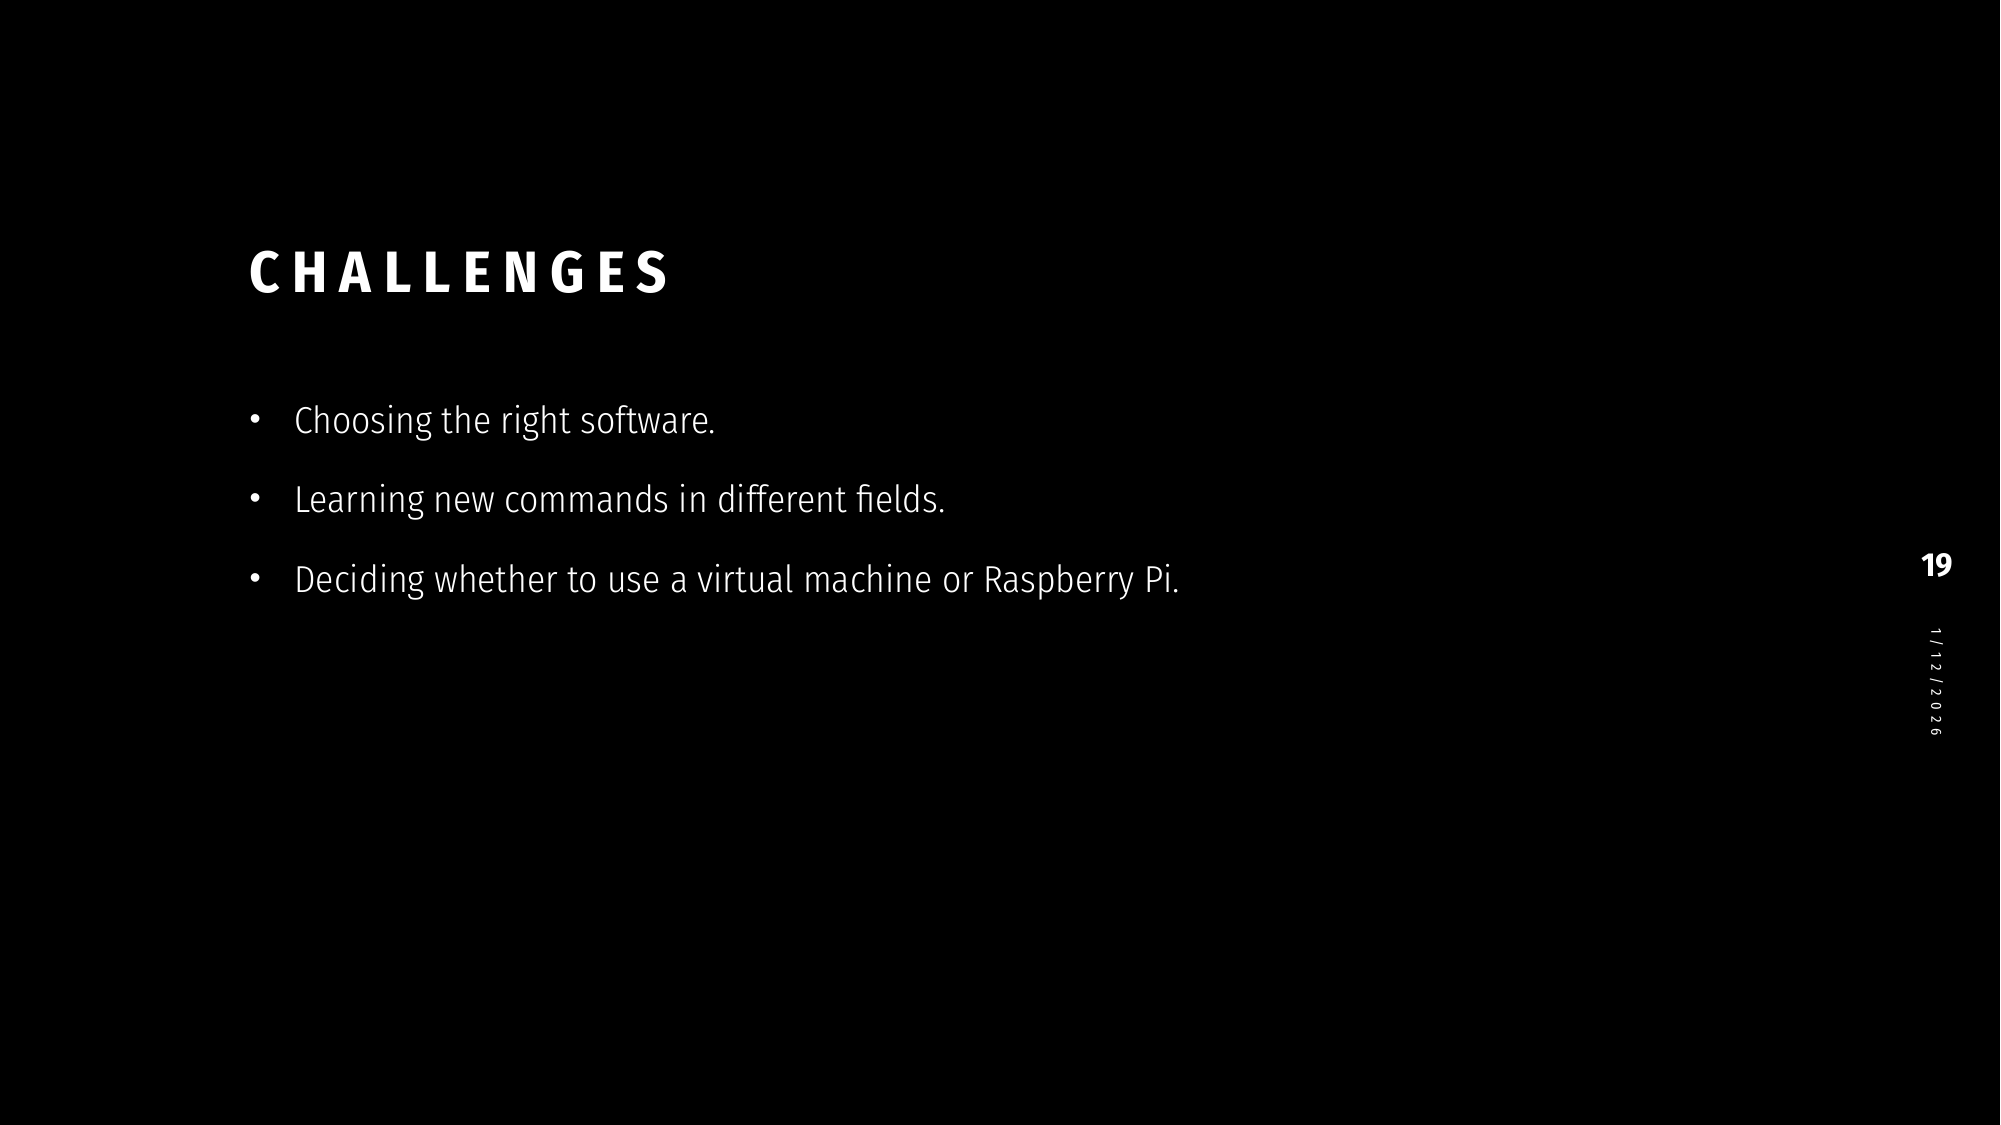

# Challenges

Choosing the right software.
Learning new commands in different fields.
Deciding whether to use a virtual machine or Raspberry Pi.

19
1/12/2026